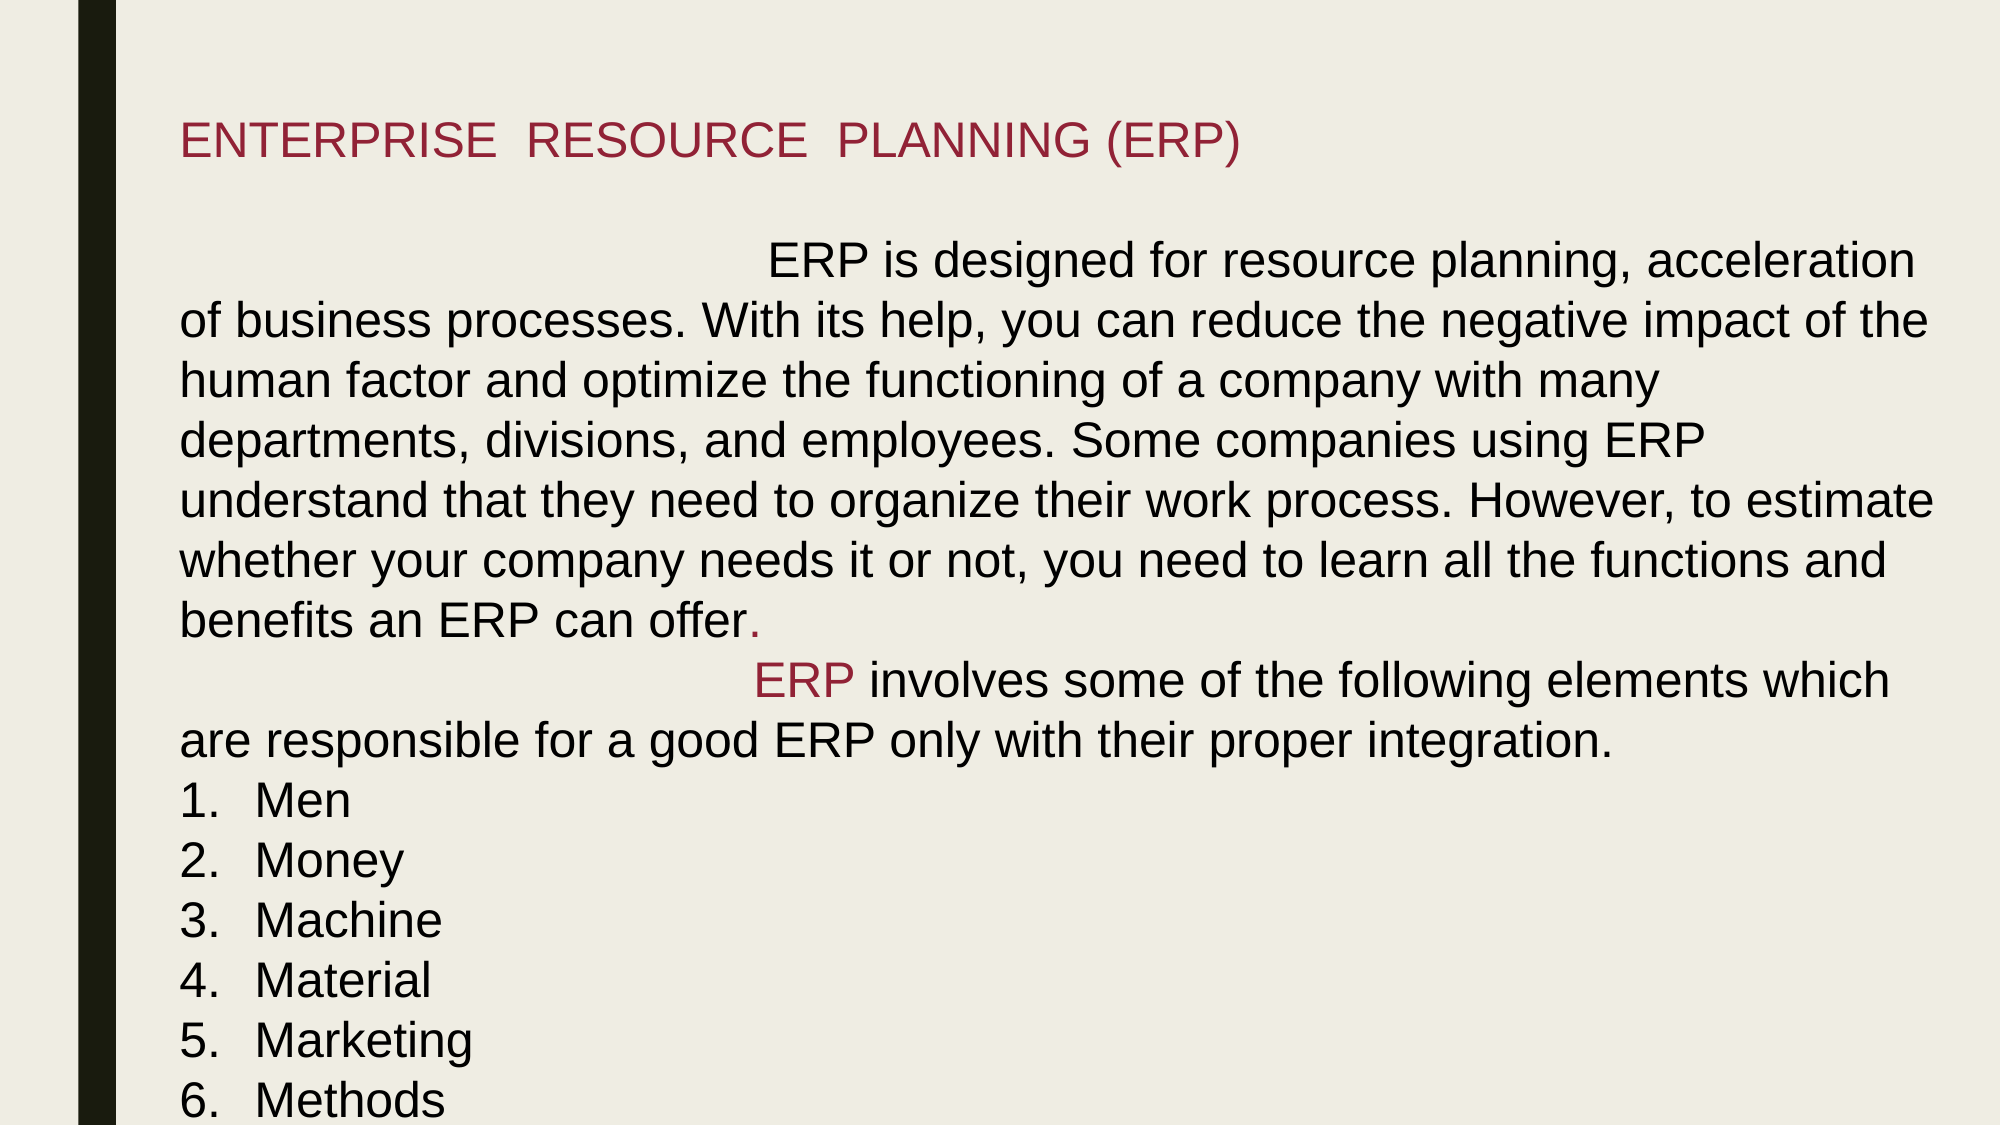

ENTERPRISE  RESOURCE  PLANNING (ERP)

                                          ERP is designed for resource planning, acceleration of business processes. With its help, you can reduce the negative impact of the human factor and optimize the functioning of a company with many departments, divisions, and employees. Some companies using ERP understand that they need to organize their work process. However, to estimate whether your company needs it or not, you need to learn all the functions and benefits an ERP can offer.
                                         ERP involves some of the following elements which are responsible for a good ERP only with their proper integration.
Men
Money
Machine
Material
Marketing
Methods